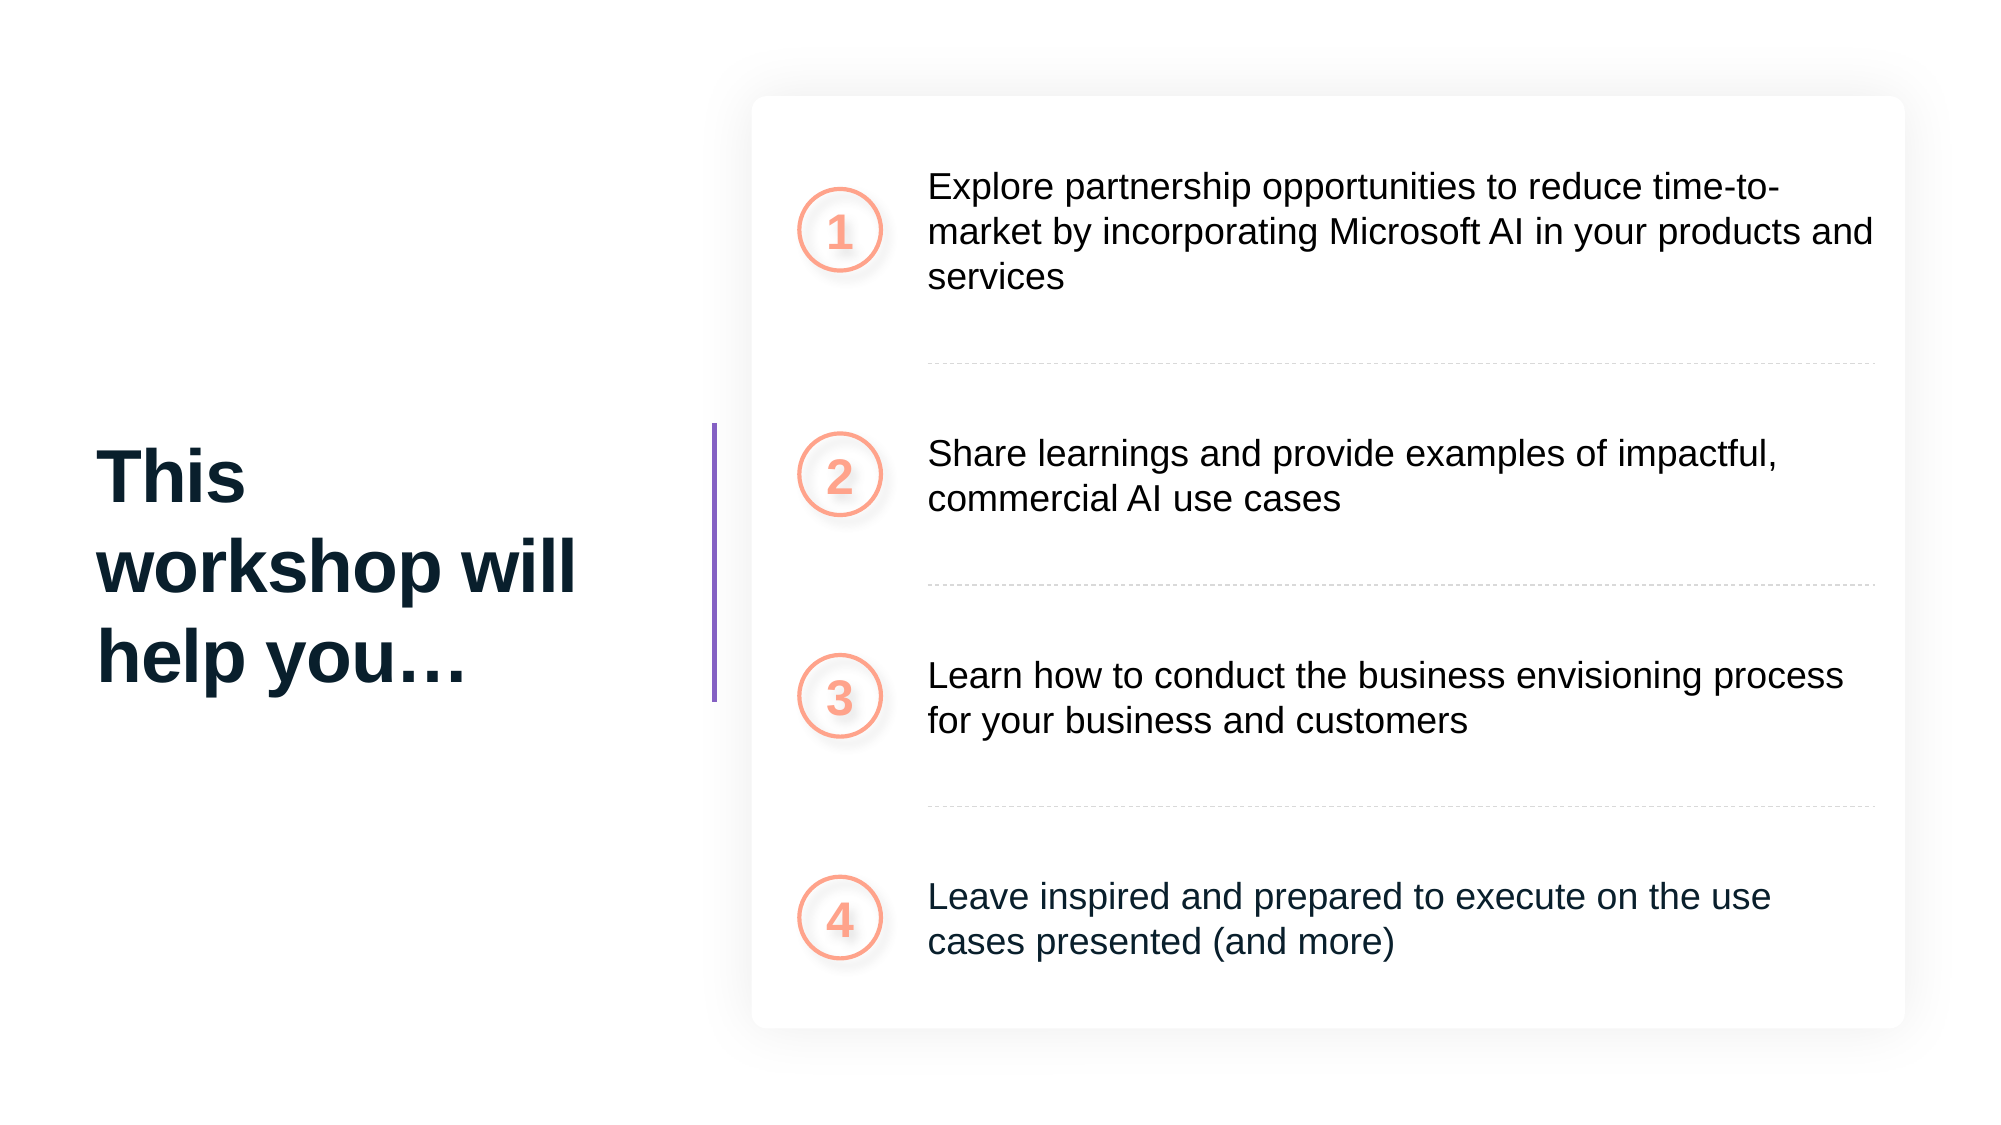

# This workshop will help you…

Explore partnership opportunities to reduce time-to-market by incorporating Microsoft AI in your products and services
1
Share learnings and provide examples of impactful, commercial AI use cases
2
Learn how to conduct the business envisioning process for your business and customers
3
Leave inspired and prepared to execute on the use cases presented (and more)
4